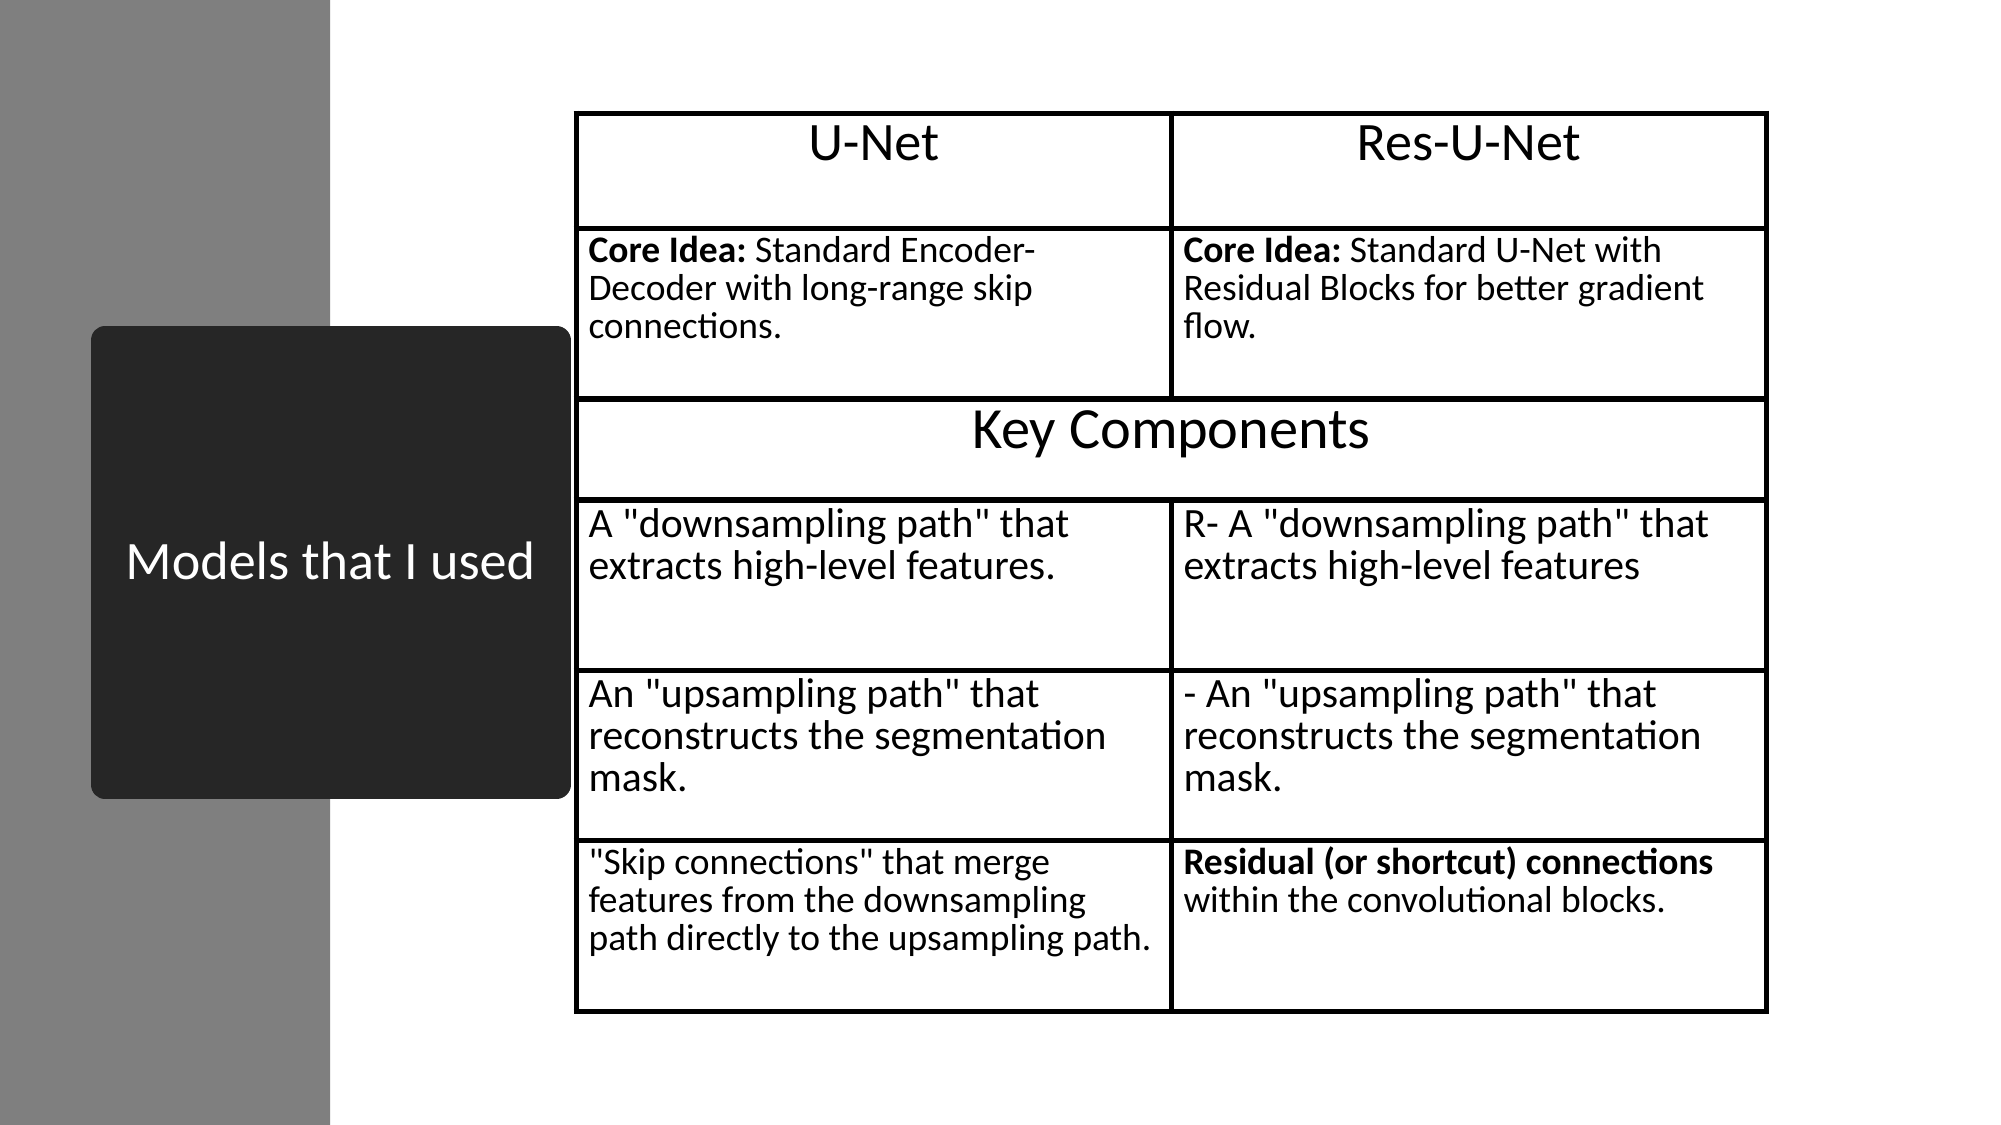

| U-Net | Res-U-Net |
| --- | --- |
| Core Idea: Standard Encoder-Decoder with long-range skip connections. | Core Idea: Standard U-Net with Residual Blocks for better gradient flow. |
| Key Components |  |
| A "downsampling path" that extracts high-level features. | R- A "downsampling path" that extracts high-level features |
| An "upsampling path" that reconstructs the segmentation mask. | - An "upsampling path" that reconstructs the segmentation mask. |
| "Skip connections" that merge features from the downsampling path directly to the upsampling path. | Residual (or shortcut) connections within the convolutional blocks. |
# Models that I used